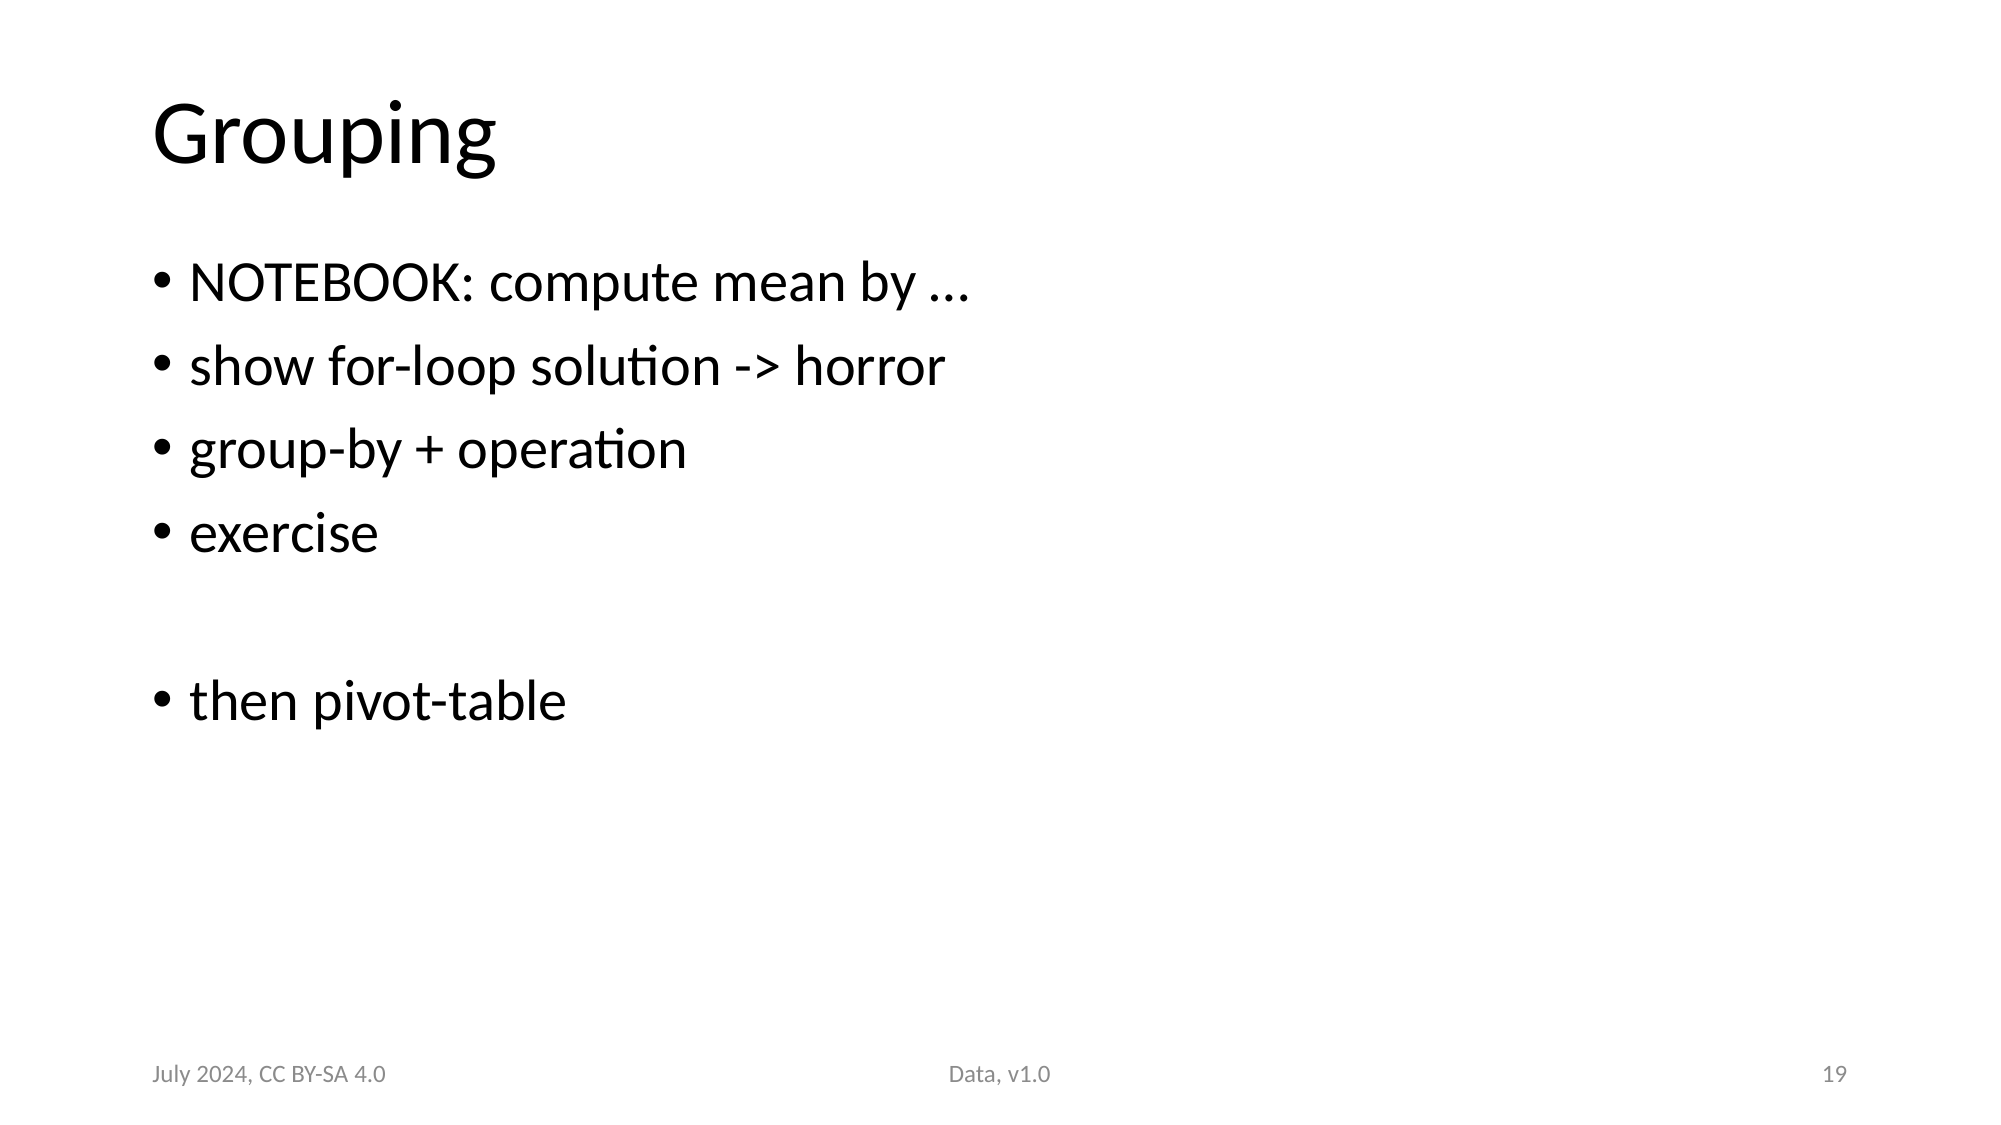

# Grouping
NOTEBOOK: compute mean by …
show for-loop solution -> horror
group-by + operation
exercise

then pivot-table
July 2024, CC BY-SA 4.0
Data, v1.0
19